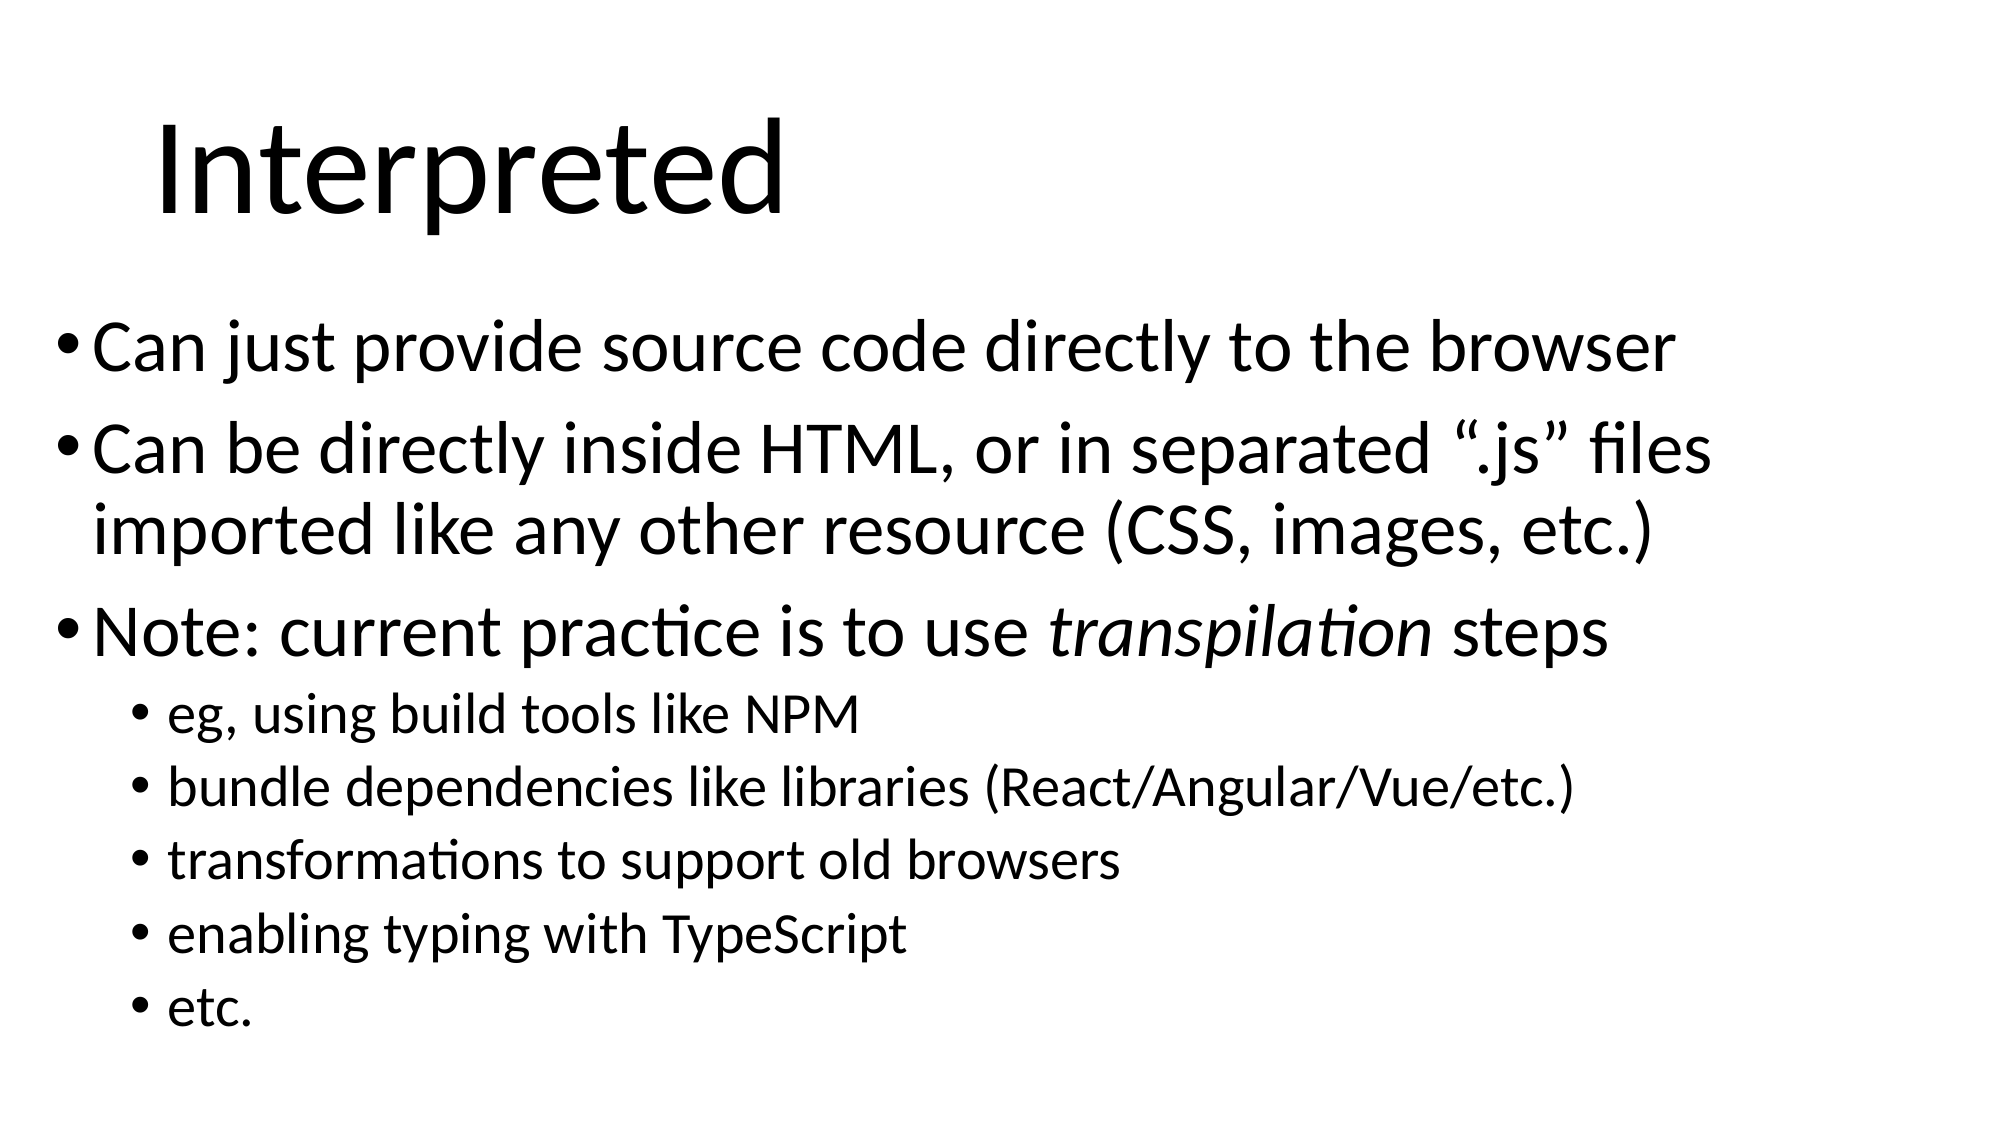

# Interpreted
Can just provide source code directly to the browser
Can be directly inside HTML, or in separated “.js” files imported like any other resource (CSS, images, etc.)
Note: current practice is to use transpilation steps
eg, using build tools like NPM
bundle dependencies like libraries (React/Angular/Vue/etc.)
transformations to support old browsers
enabling typing with TypeScript
etc.